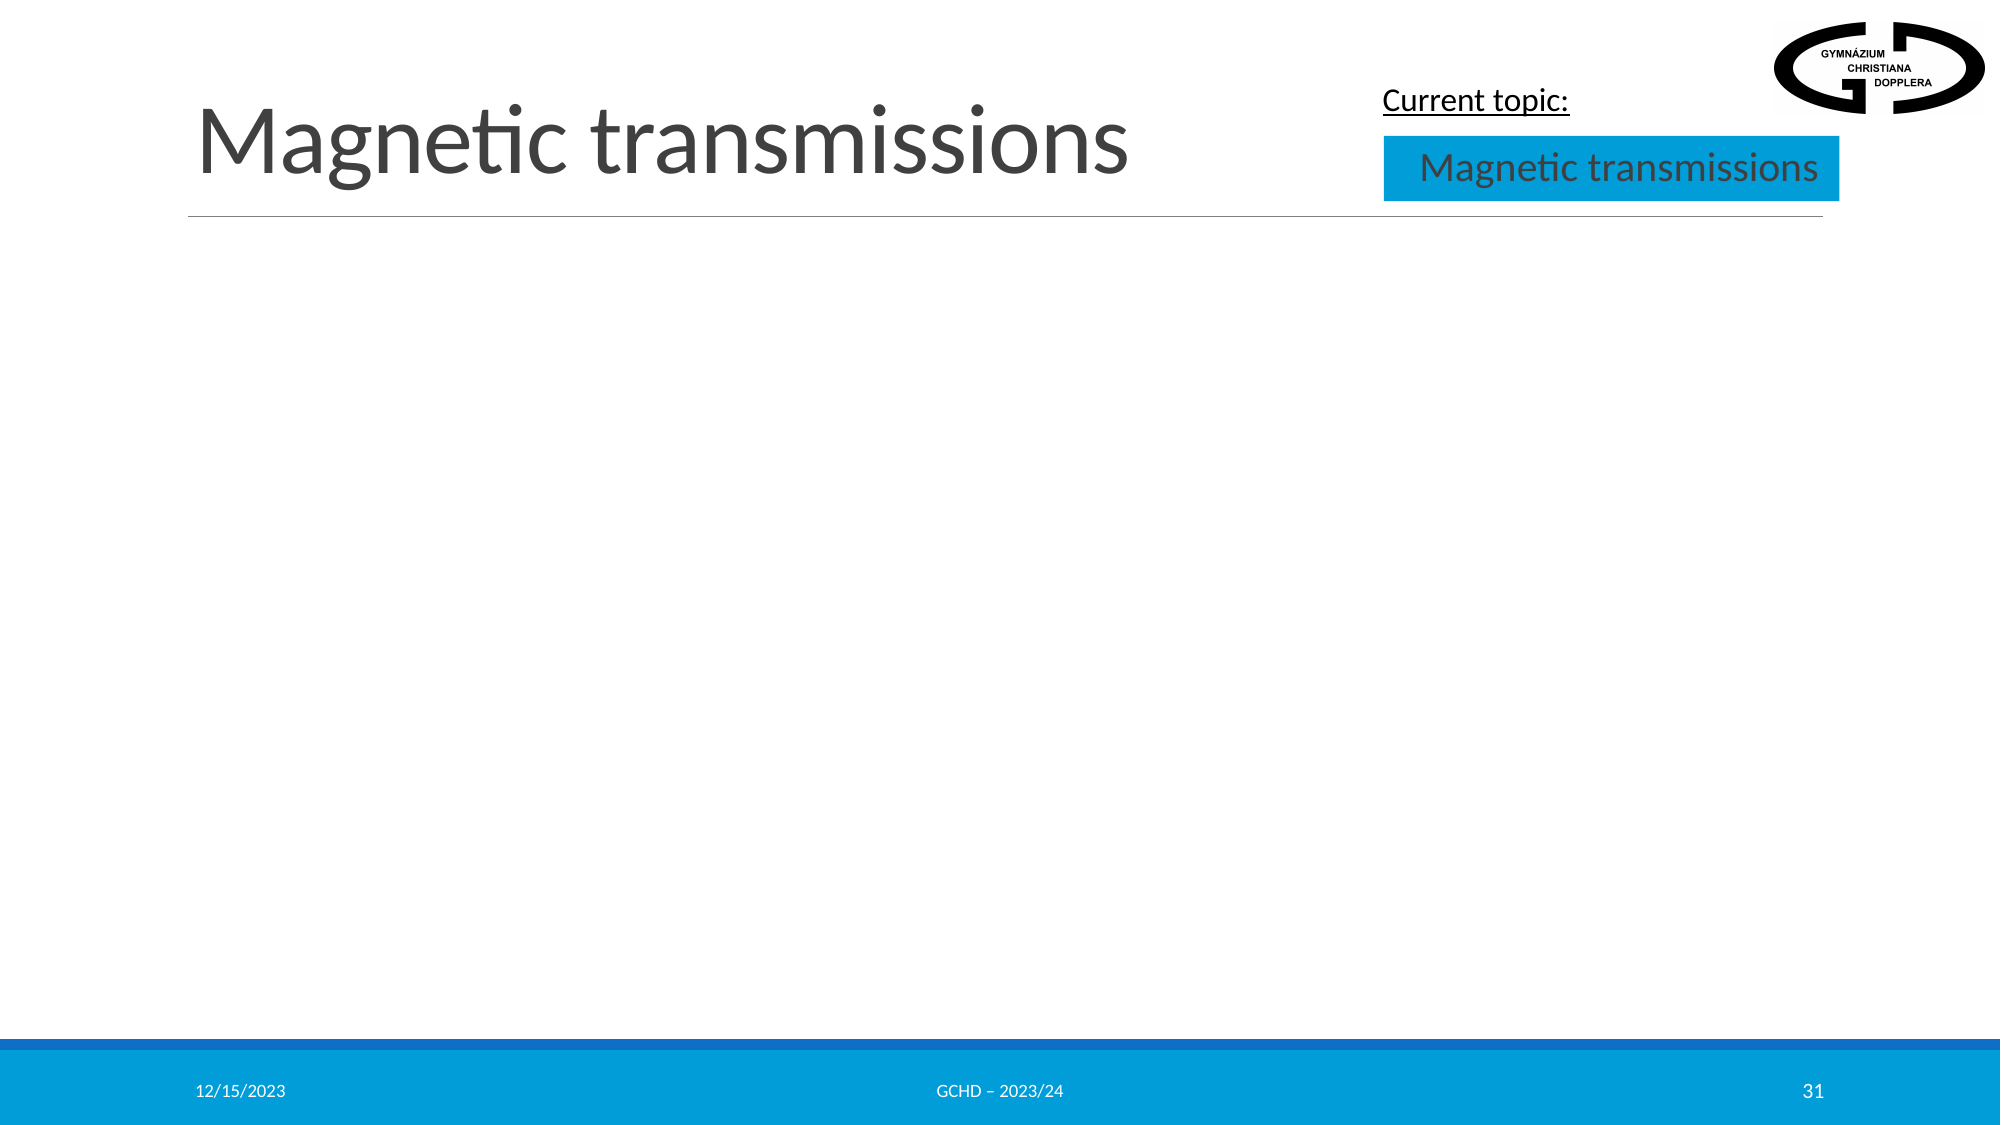

# Magnetic transmissions
Magnetic transmissions

12/15/2023
GCHD – 2023/24
31